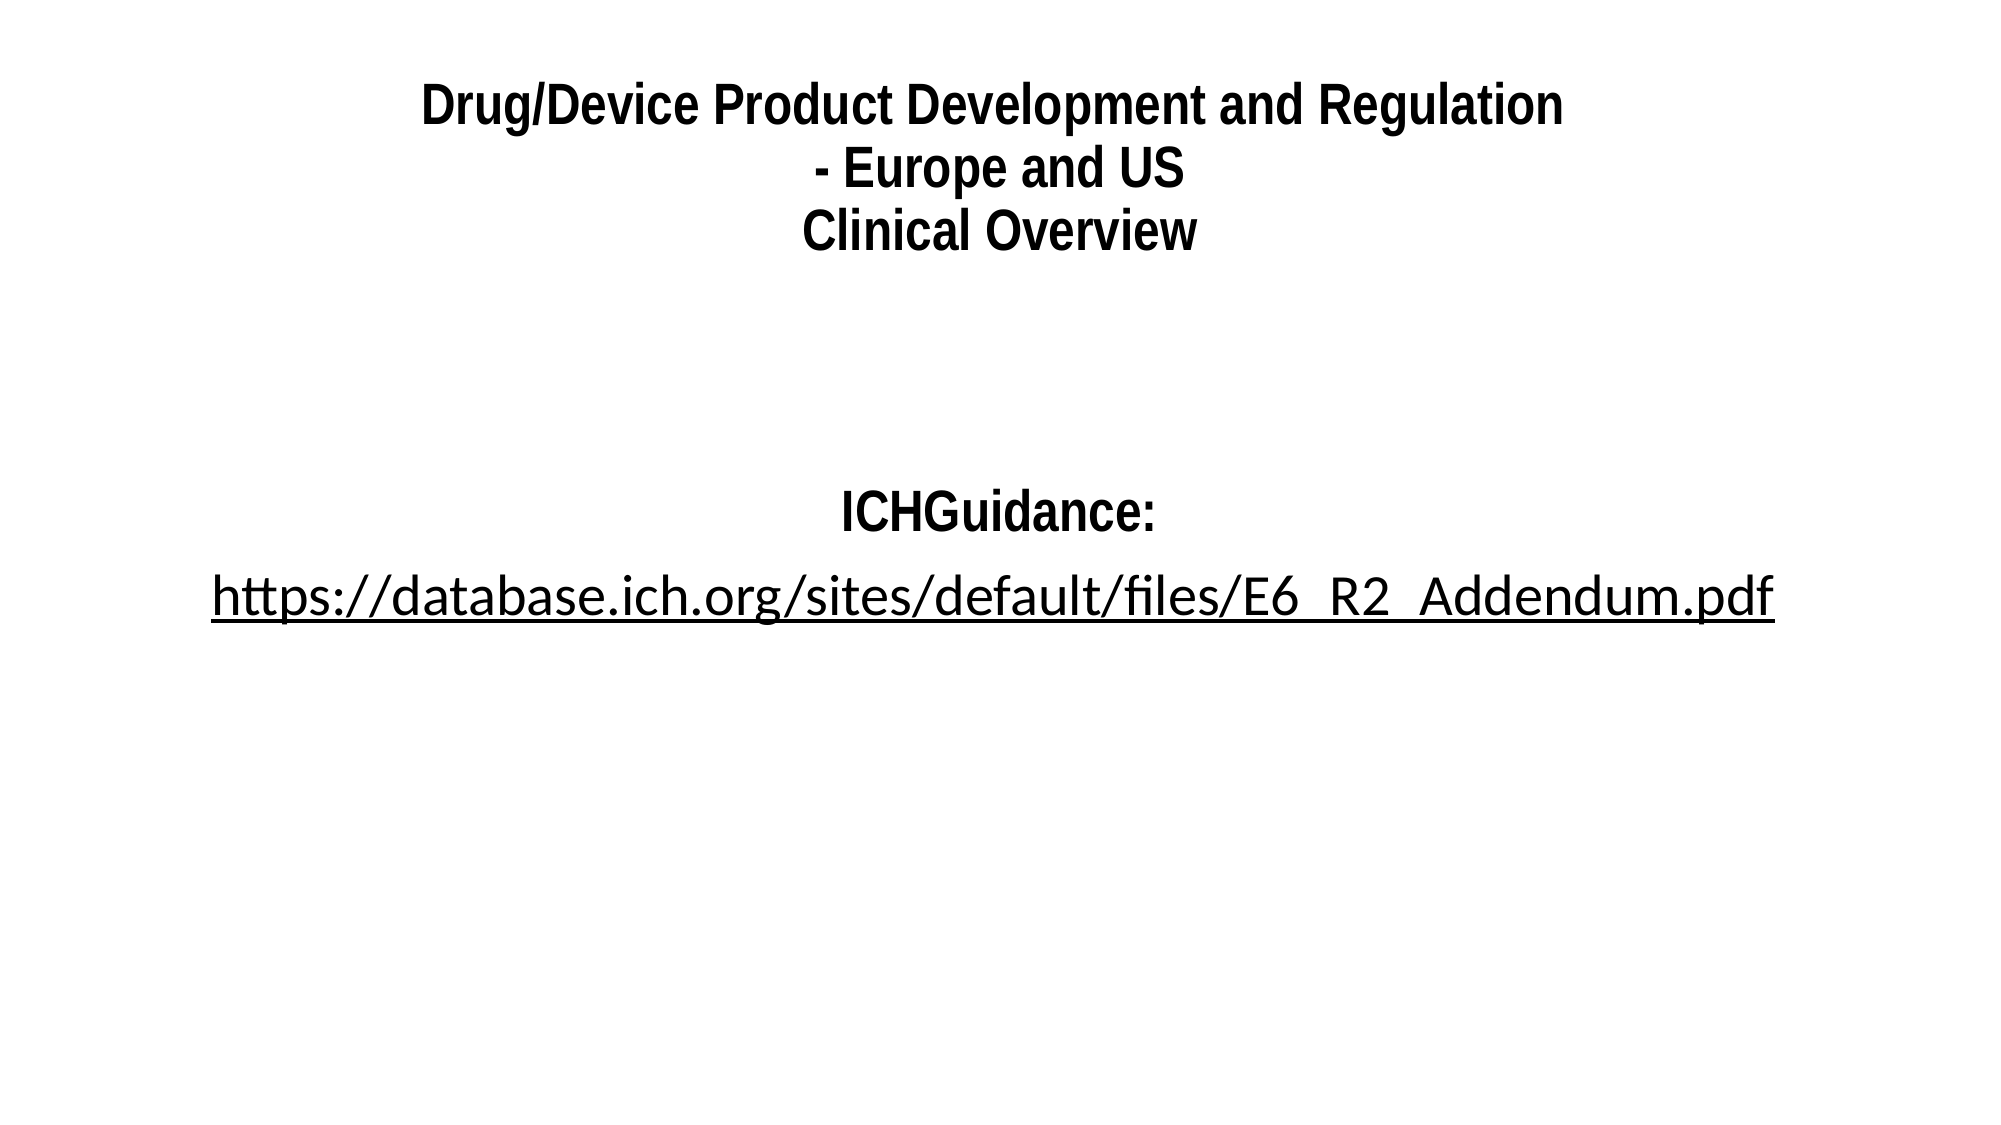

# Drug/Device Product Development and Regulation - Europe and US Clinical Overview

ICHGuidance:
https://database.ich.org/sites/default/files/E6_R2_Addendum.pdf